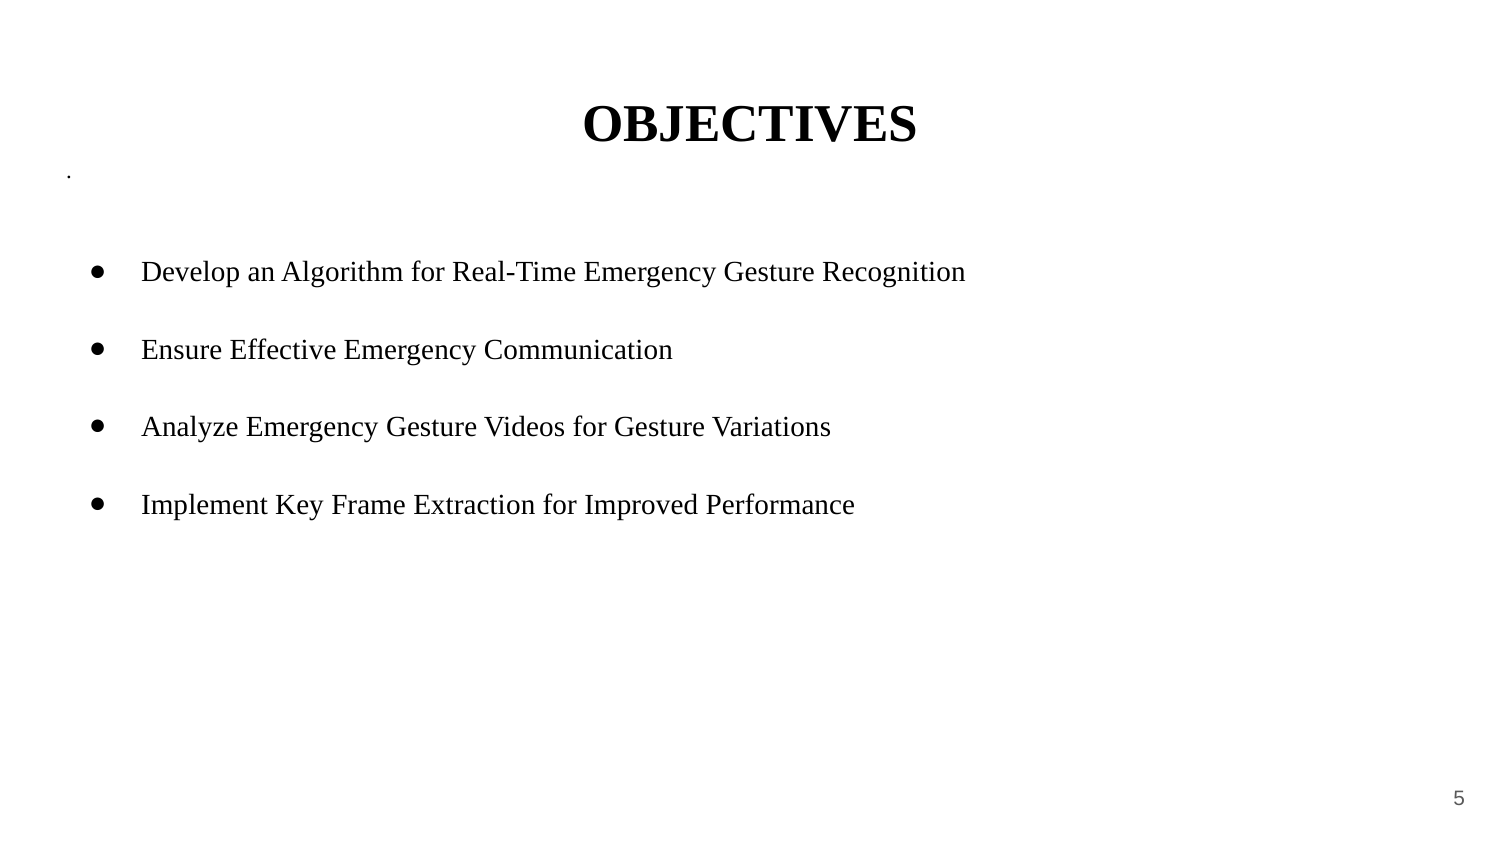

# OBJECTIVES

.
Develop an Algorithm for Real-Time Emergency Gesture Recognition
Ensure Effective Emergency Communication
Analyze Emergency Gesture Videos for Gesture Variations
Implement Key Frame Extraction for Improved Performance

5